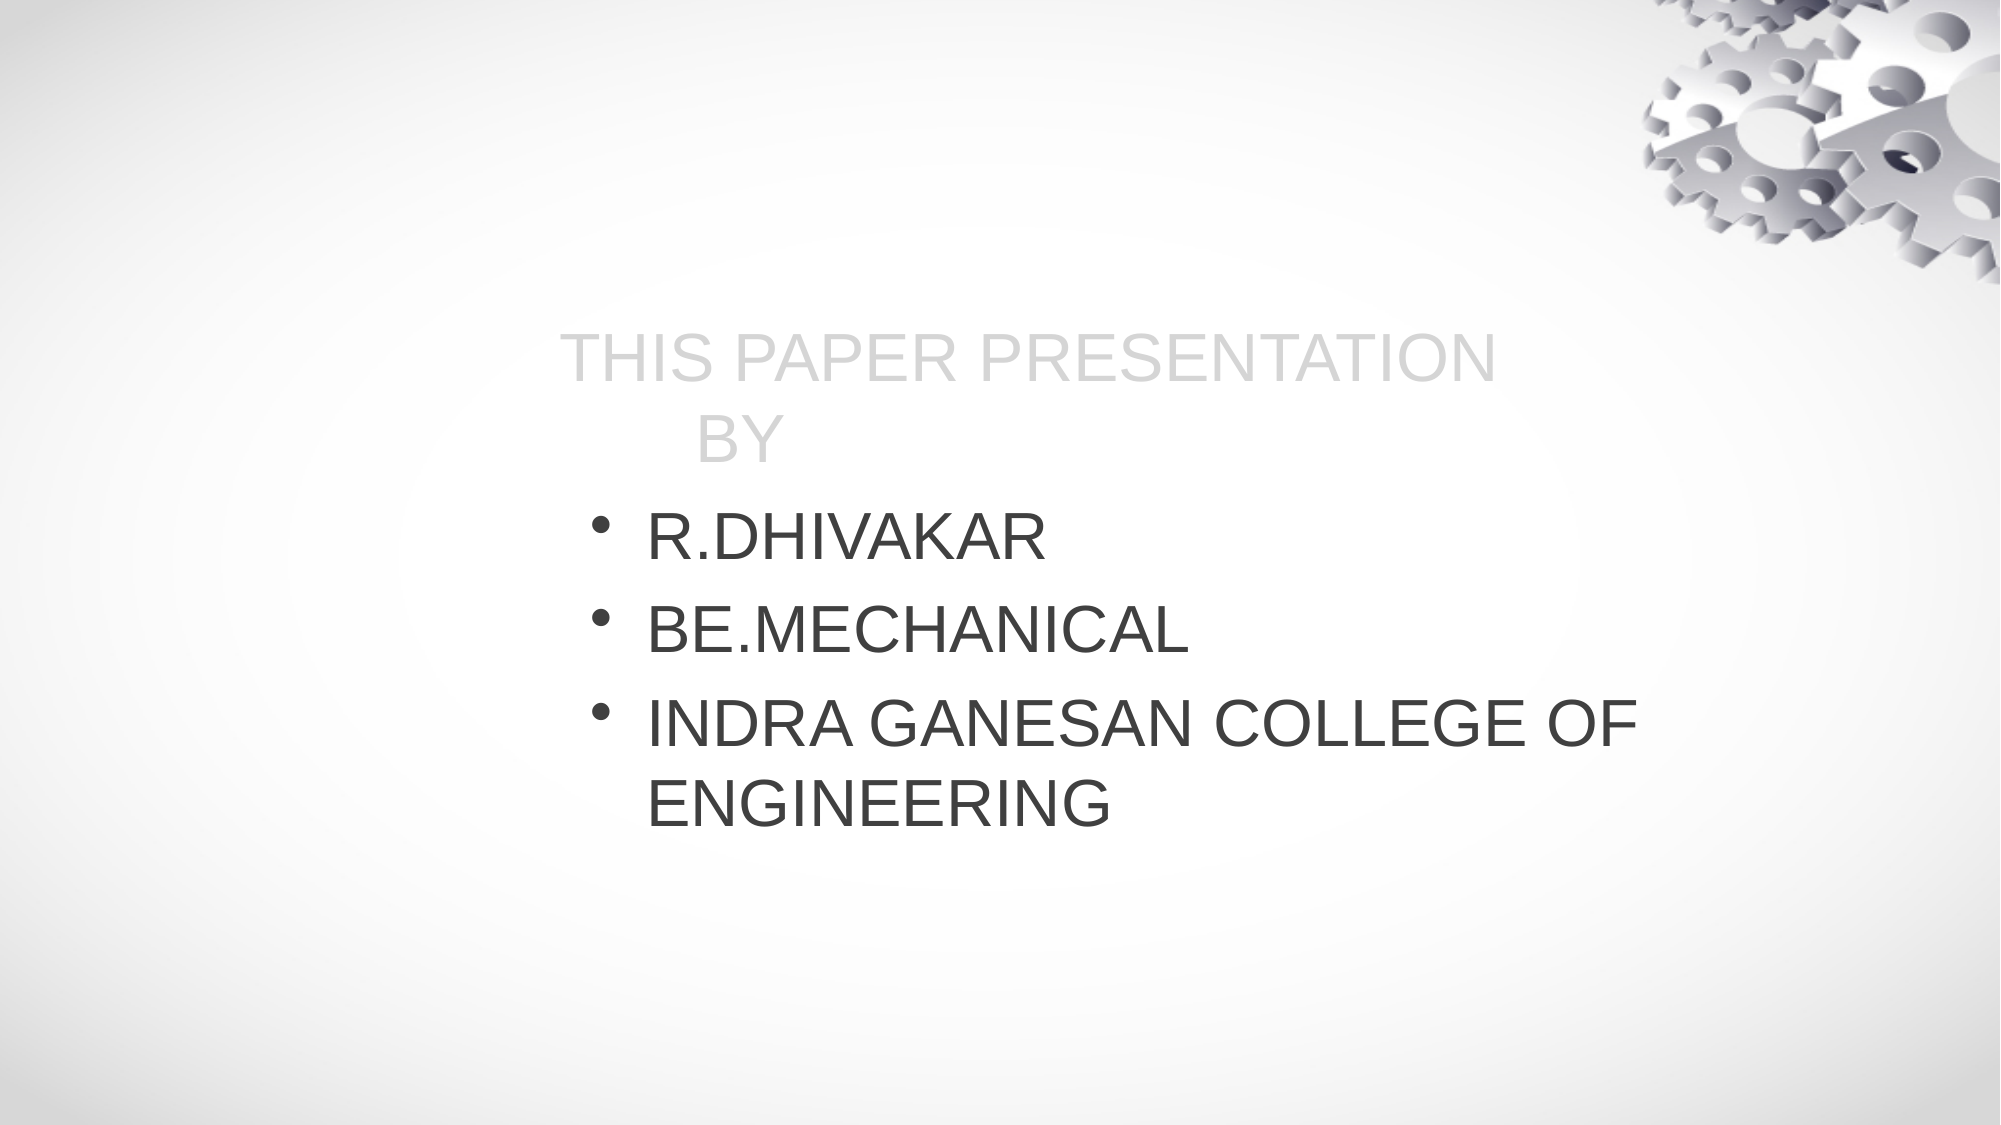

# THIS PAPER PRESENTATION BY
R.DHIVAKAR
BE.MECHANICAL
INDRA GANESAN COLLEGE OF ENGINEERING